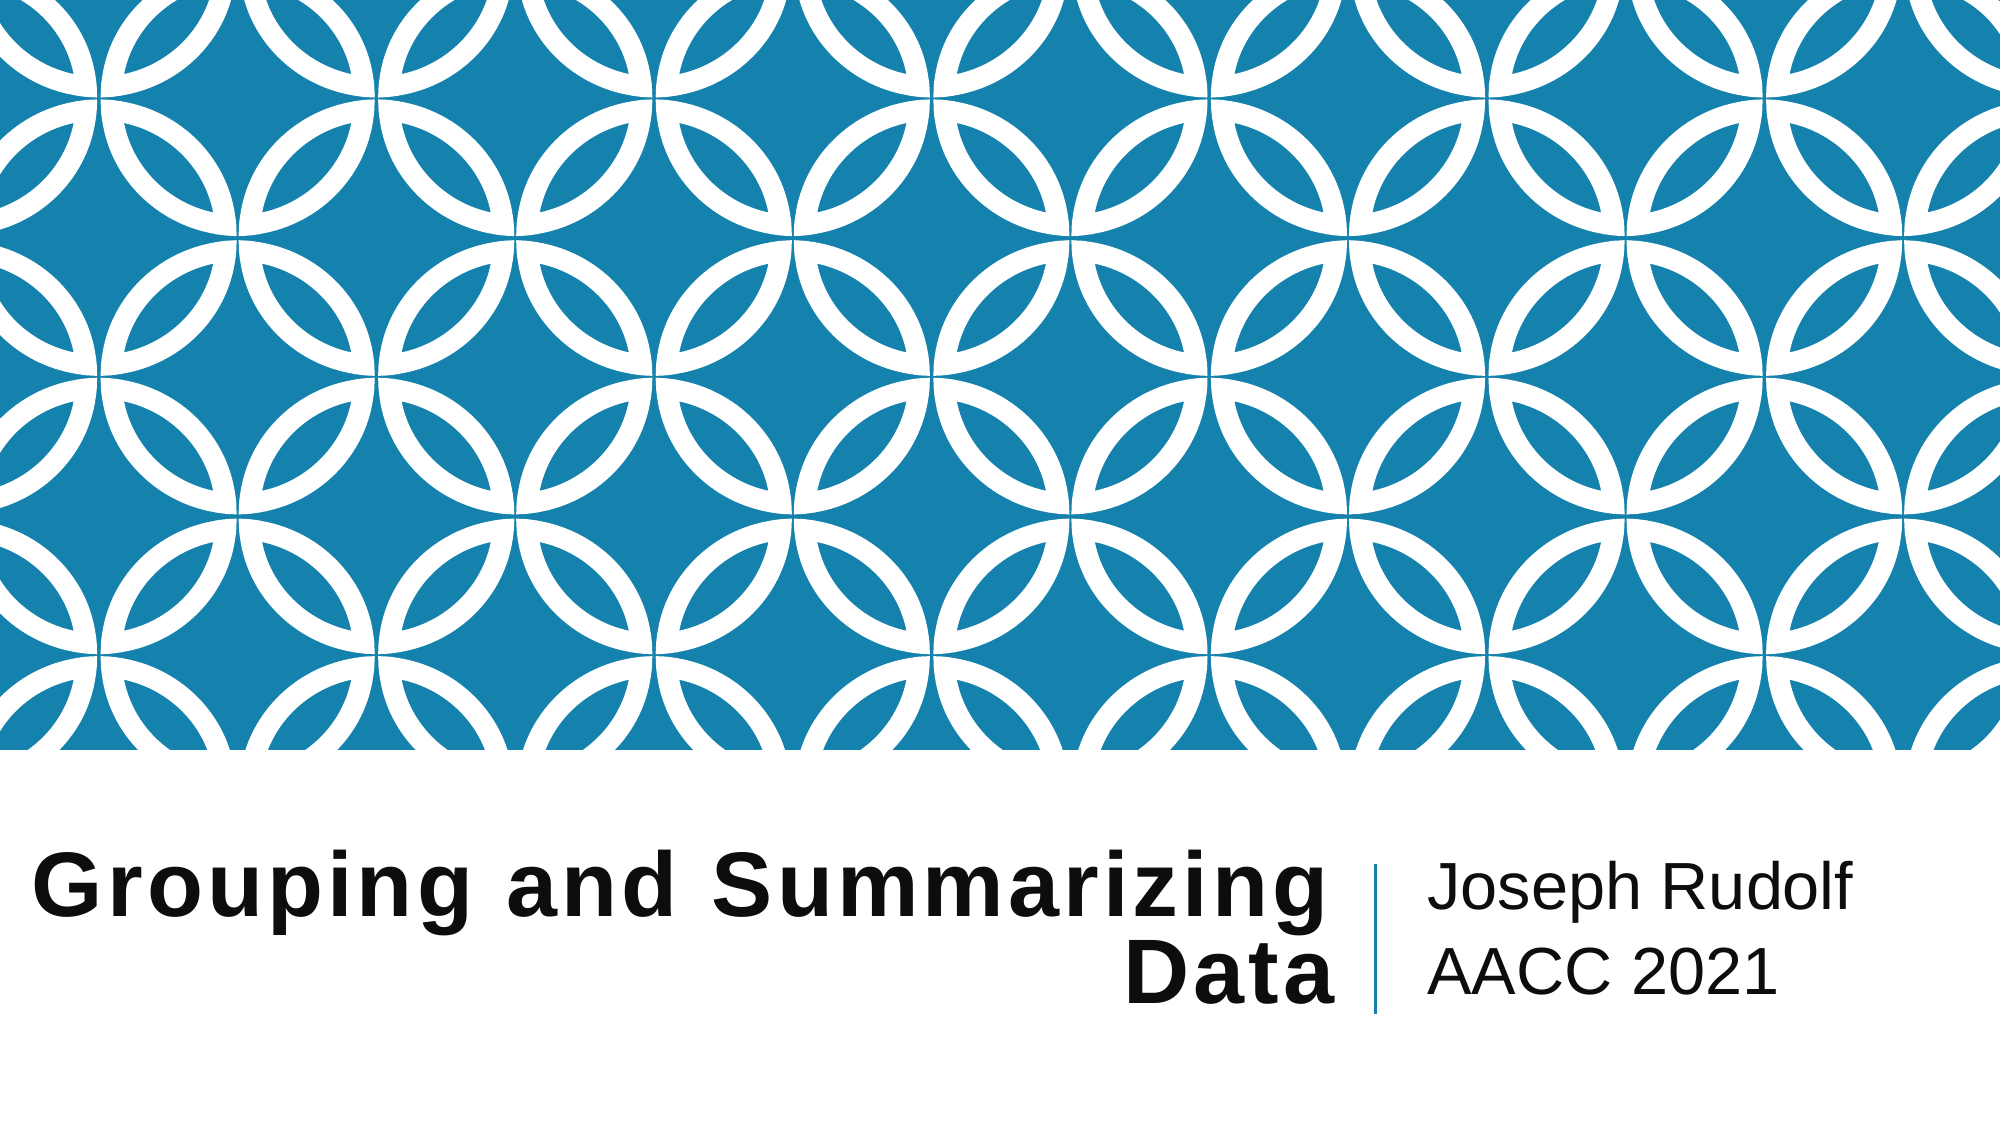

Joseph Rudolf
AACC 2021
# Grouping and Summarizing Data